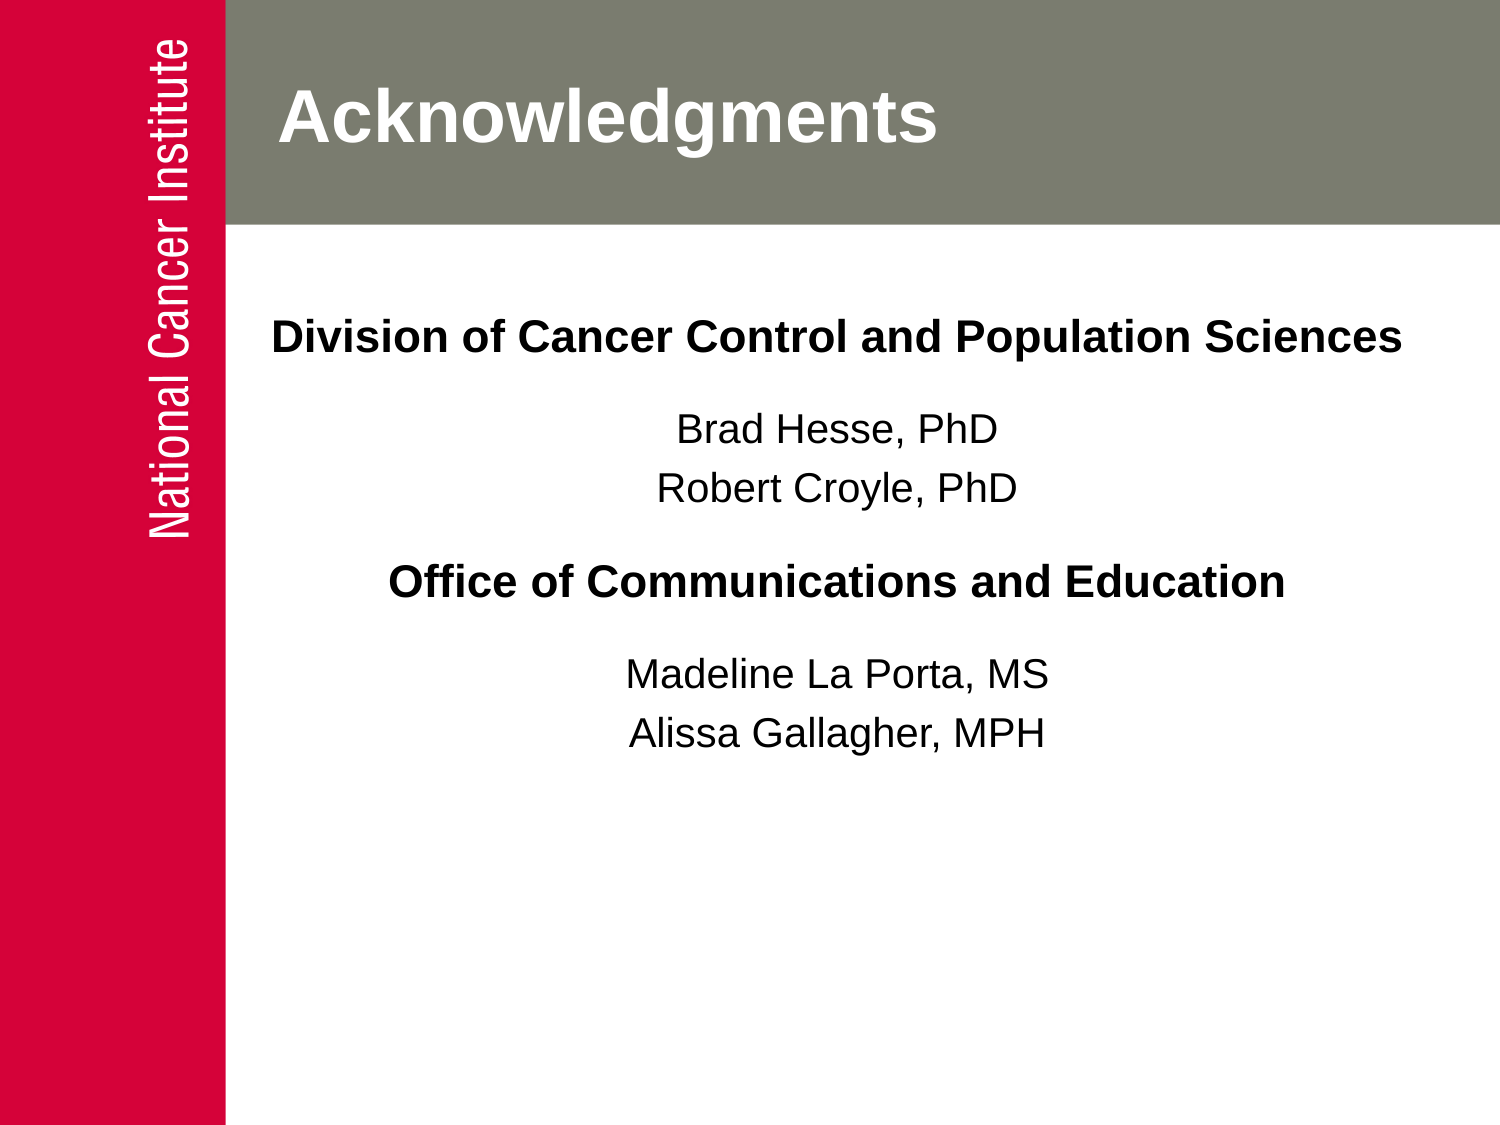

# Acknowledgments

Division of Cancer Control and Population Sciences

Brad Hesse, PhD
Robert Croyle, PhD

Office of Communications and Education

Madeline La Porta, MS
Alissa Gallagher, MPH